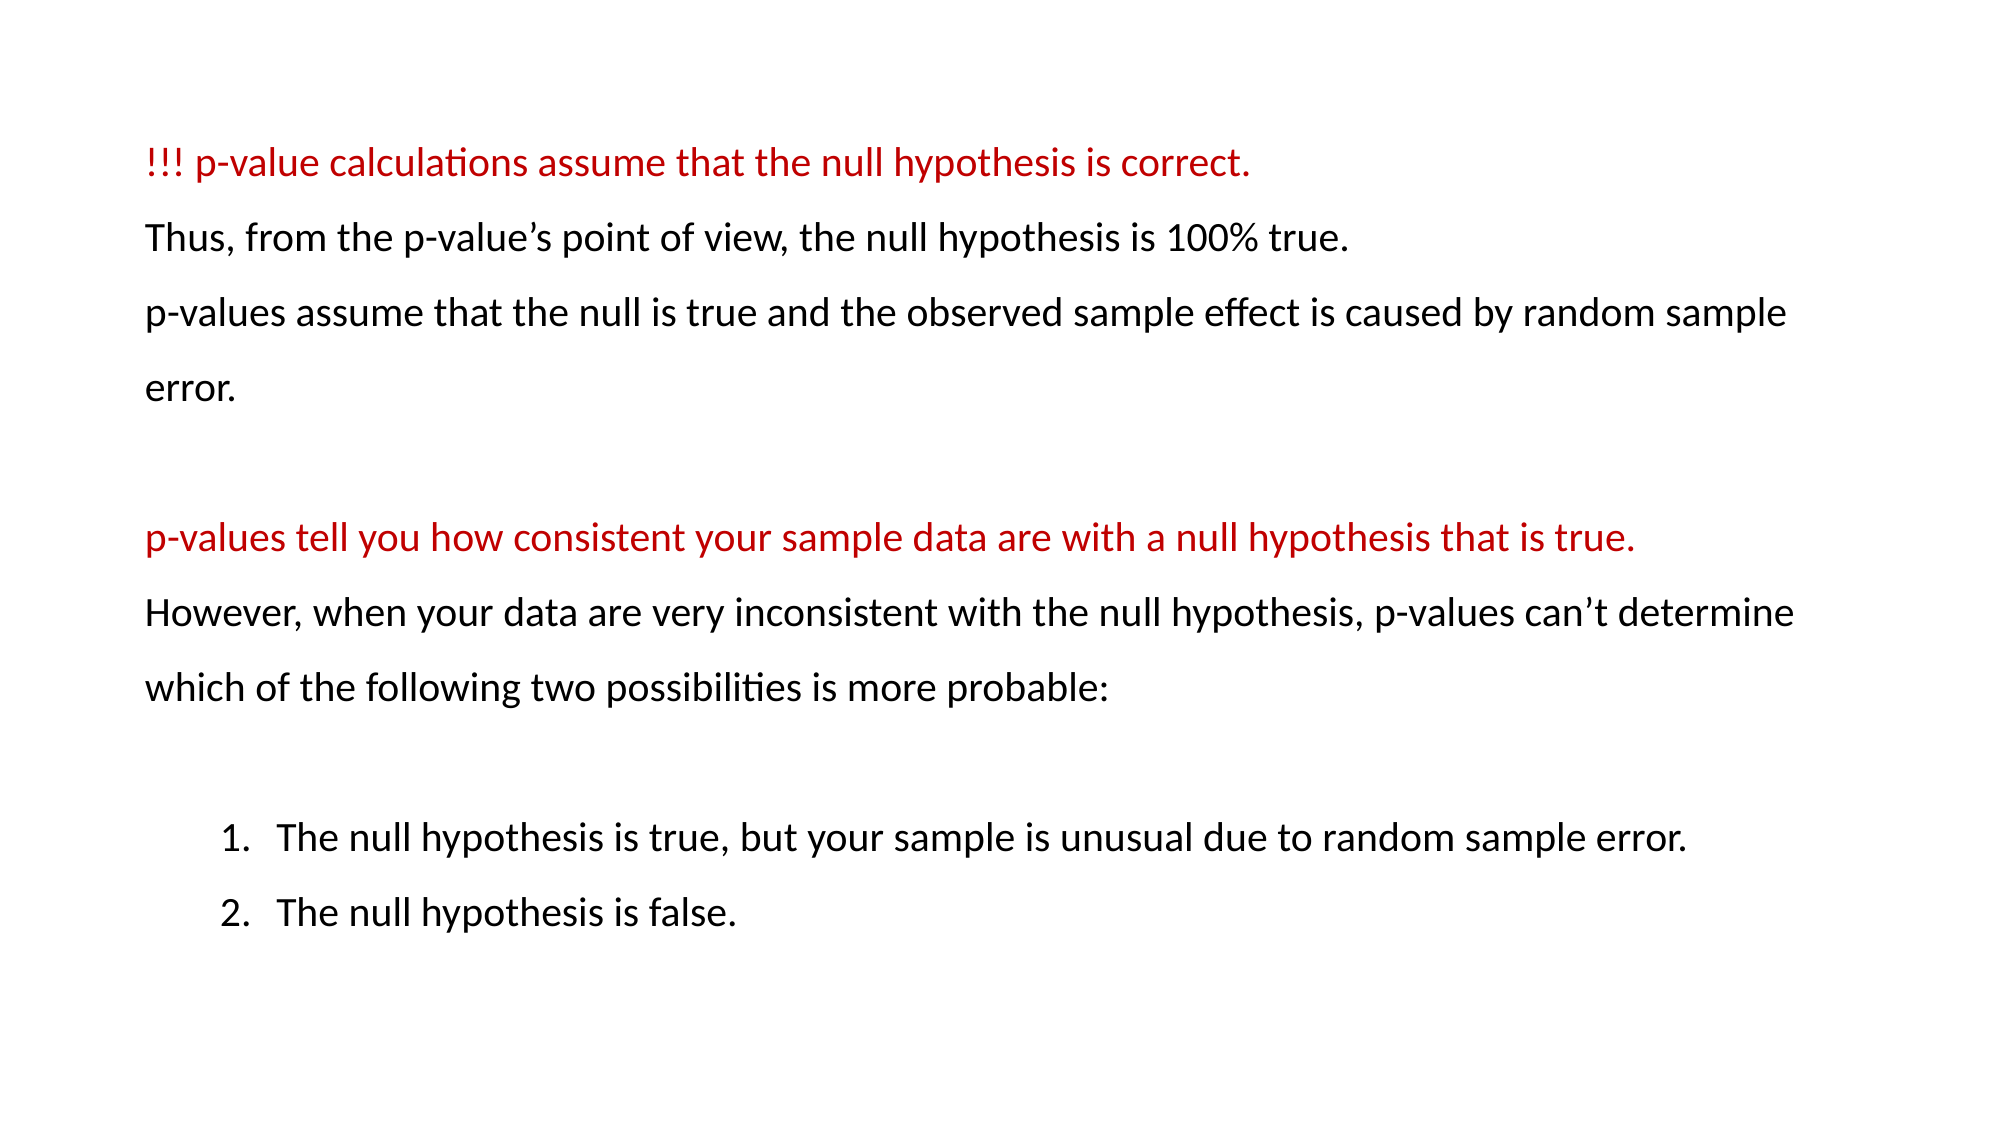

!!! p-value calculations assume that the null hypothesis is correct.
Thus, from the p-value’s point of view, the null hypothesis is 100% true.
p-values assume that the null is true and the observed sample effect is caused by random sample error.

p-values tell you how consistent your sample data are with a null hypothesis that is true.
However, when your data are very inconsistent with the null hypothesis, p-values can’t determine which of the following two possibilities is more probable:

The null hypothesis is true, but your sample is unusual due to random sample error.
The null hypothesis is false.